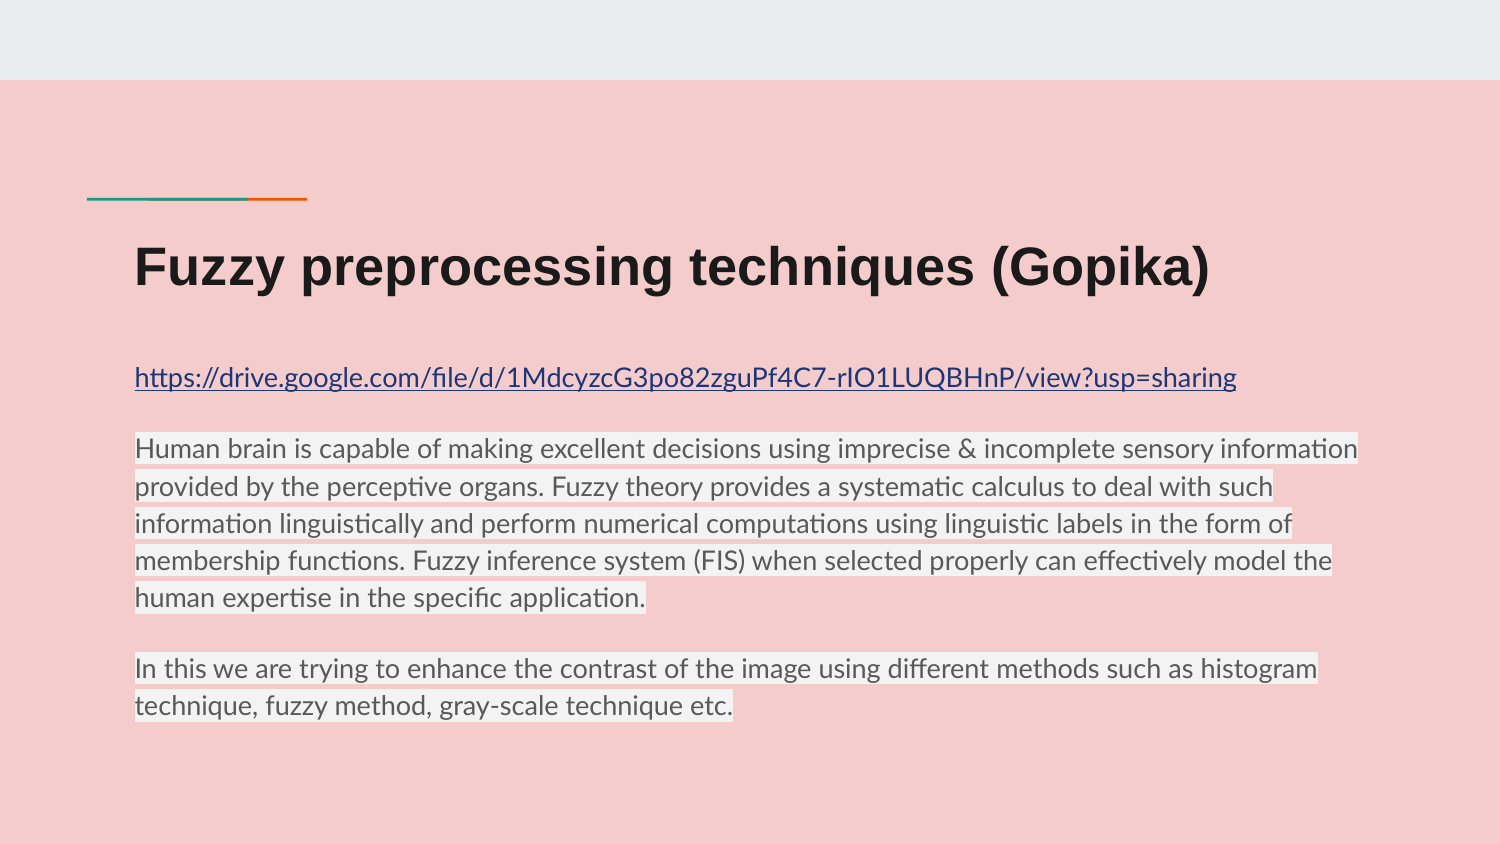

# Fuzzy preprocessing techniques (Gopika)
https://drive.google.com/file/d/1MdcyzcG3po82zguPf4C7-rIO1LUQBHnP/view?usp=sharing
Human brain is capable of making excellent decisions using imprecise & incomplete sensory information provided by the perceptive organs. Fuzzy theory provides a systematic calculus to deal with such information linguistically and perform numerical computations using linguistic labels in the form of membership functions. Fuzzy inference system (FIS) when selected properly can effectively model the human expertise in the specific application.
In this we are trying to enhance the contrast of the image using different methods such as histogram technique, fuzzy method, gray-scale technique etc.